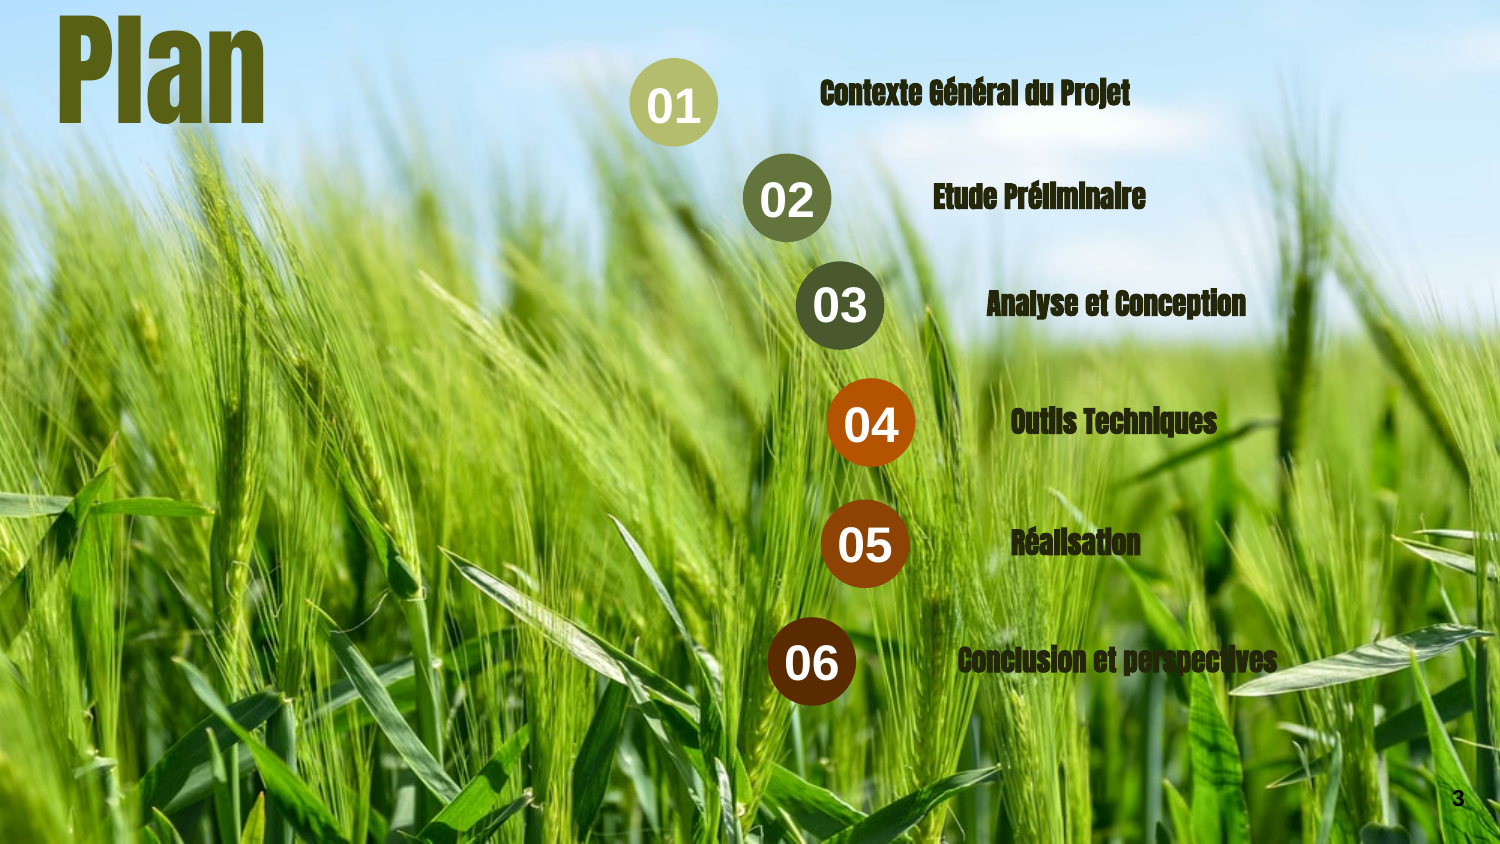

Plan

01
Contexte Général du Projet

02
Etude Préliminaire

03
Analyse et Conception

04
Outils Techniques

05
Réalisation

06
Conclusion et perspectives
3